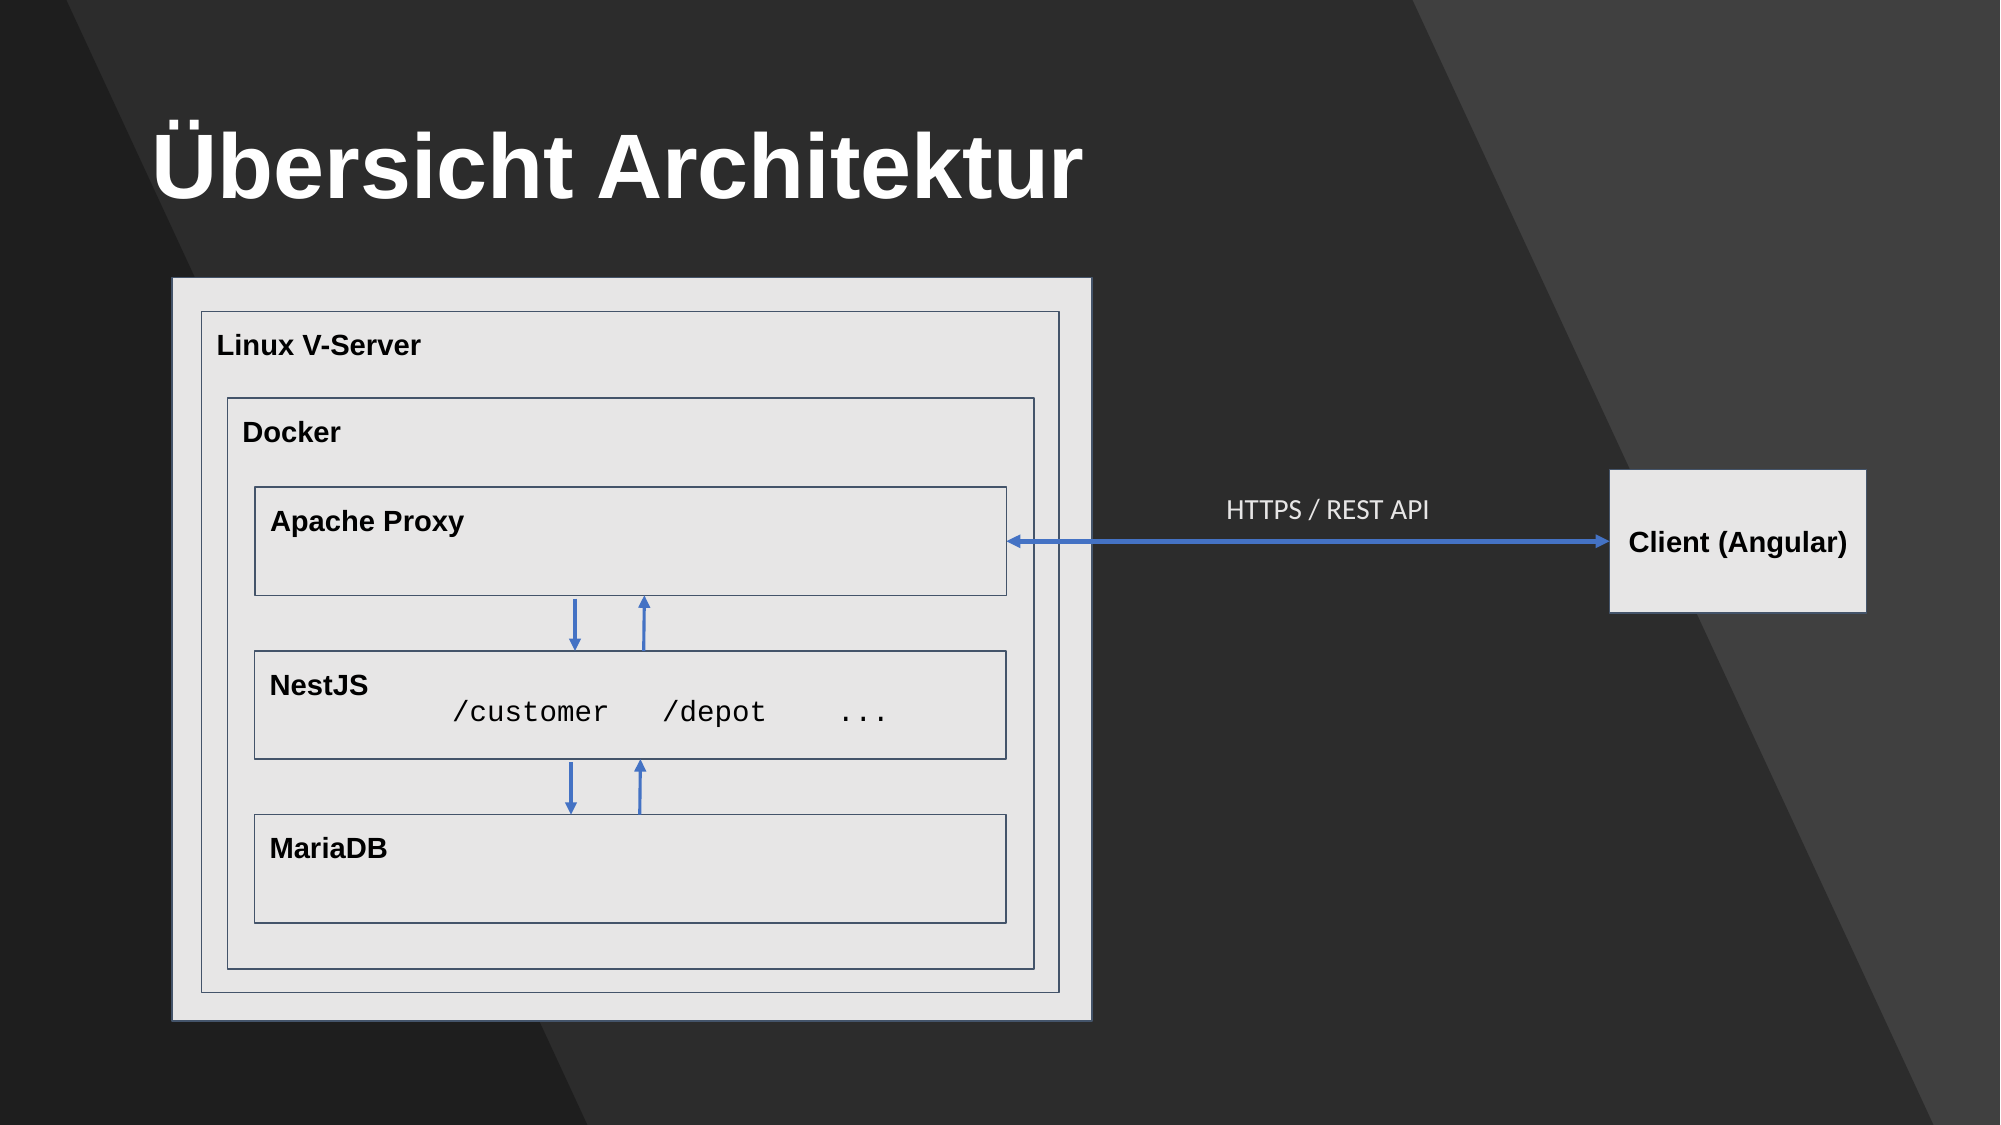

# Übersicht Architektur

Linux V-Server
Docker
Client (Angular)
HTTPS / REST API
Apache Proxy
NestJS
/customer   /depot    ...
MariaDB